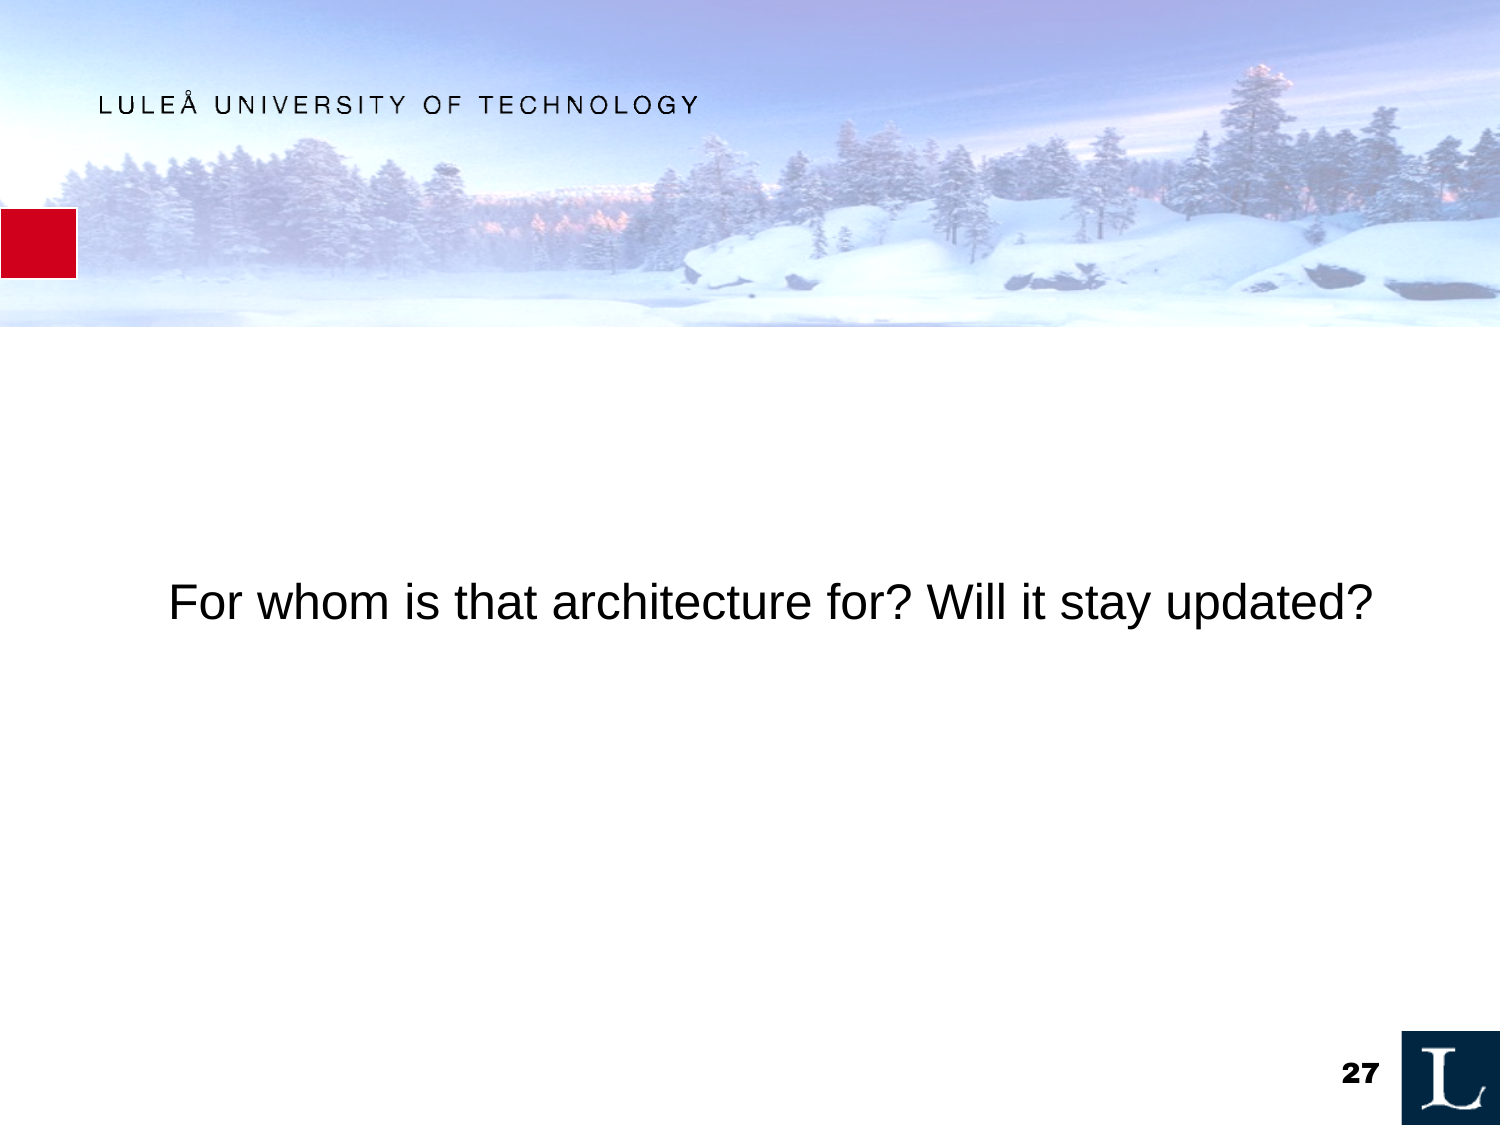

For whom is that architecture for? Will it stay updated?
27